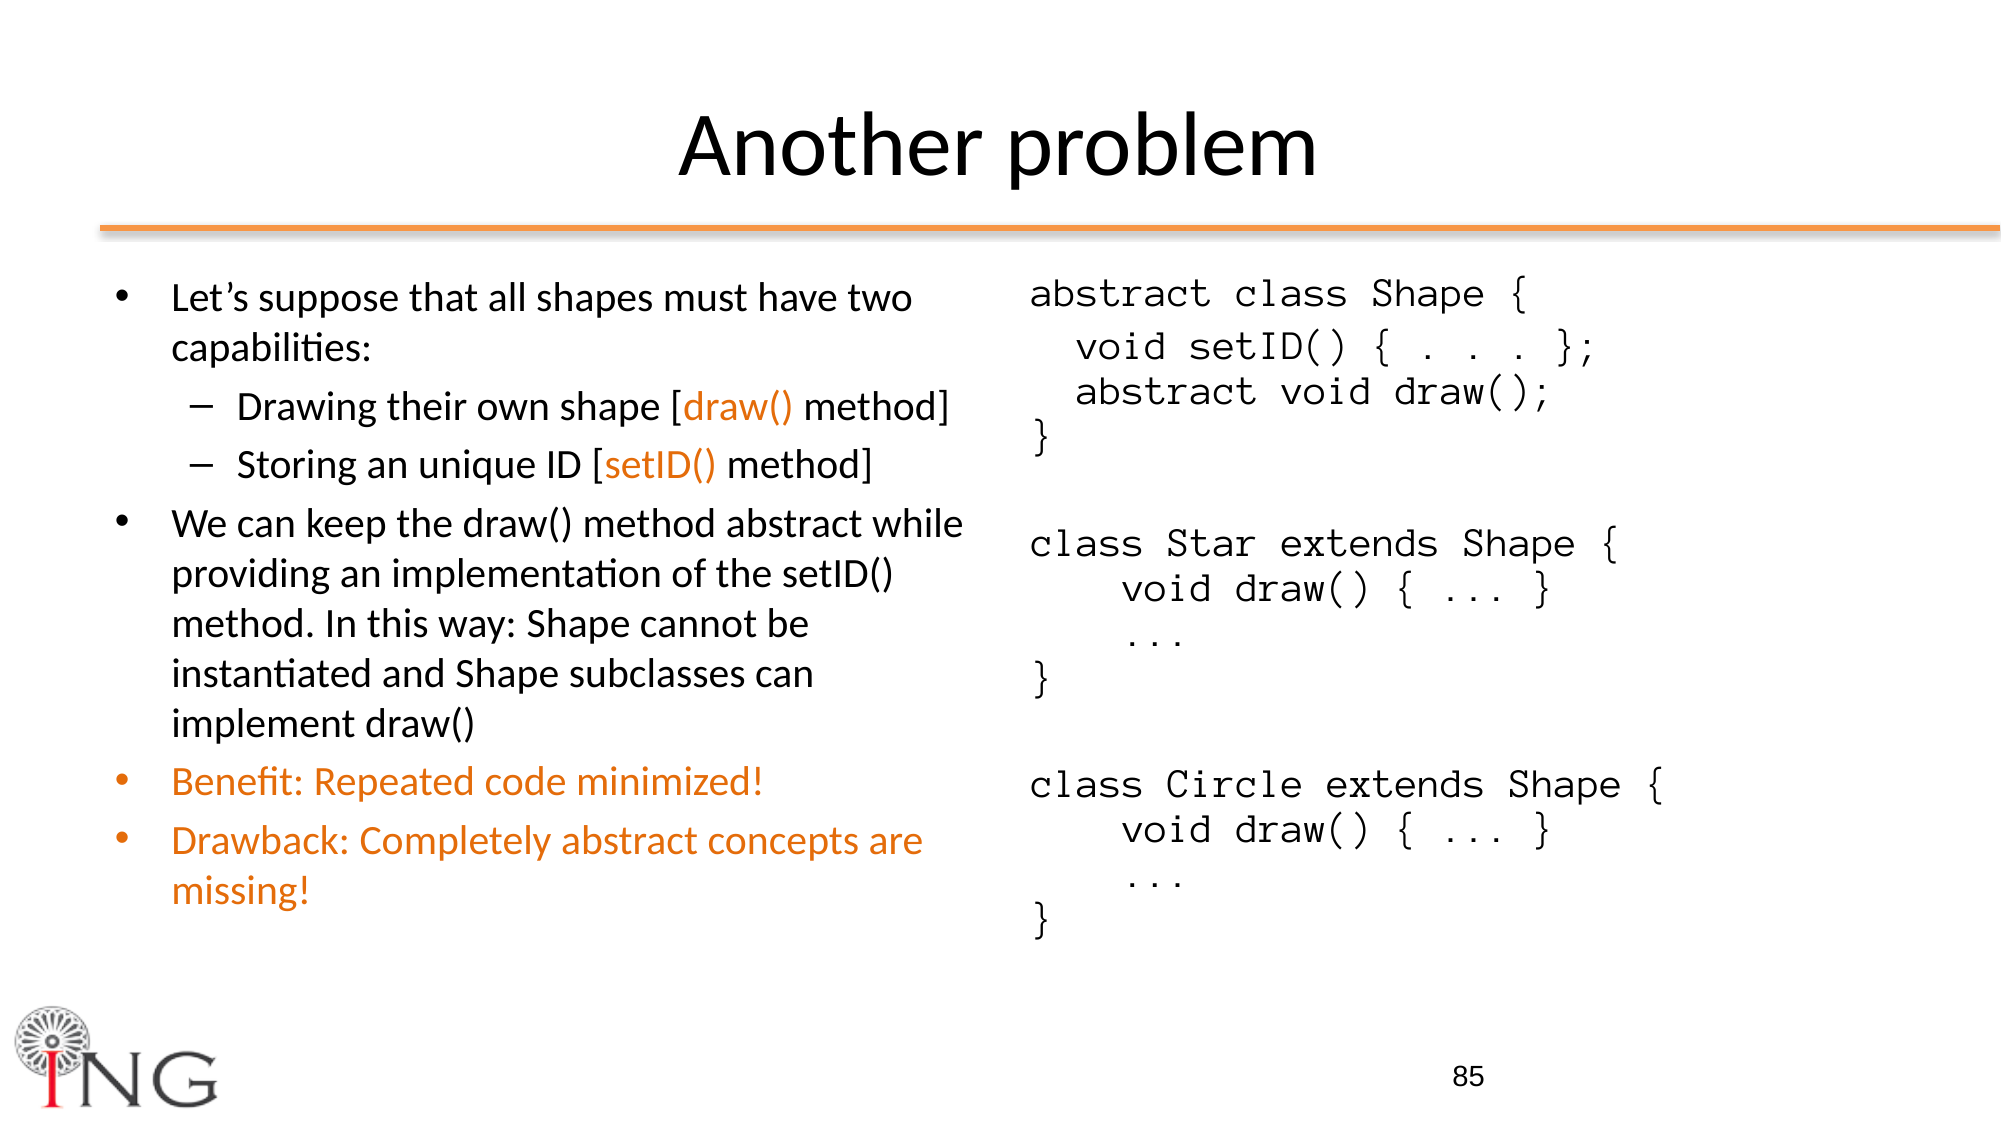

# Another problem
Let’s suppose that all shapes must have two capabilities:
Drawing their own shape [draw() method]
Storing an unique ID [setID() method]
We can keep the draw() method abstract while providing an implementation of the setID() method. In this way: Shape cannot be instantiated and Shape subclasses can implement draw()
Benefit: Repeated code minimized!
Drawback: Completely abstract concepts are missing!
abstract class Shape {
  void setID() { . . . };
  abstract void draw();
}

class Star extends Shape {
    void draw() { ... }
    ...
}

class Circle extends Shape {
    void draw() { ... }
    ...
}
85